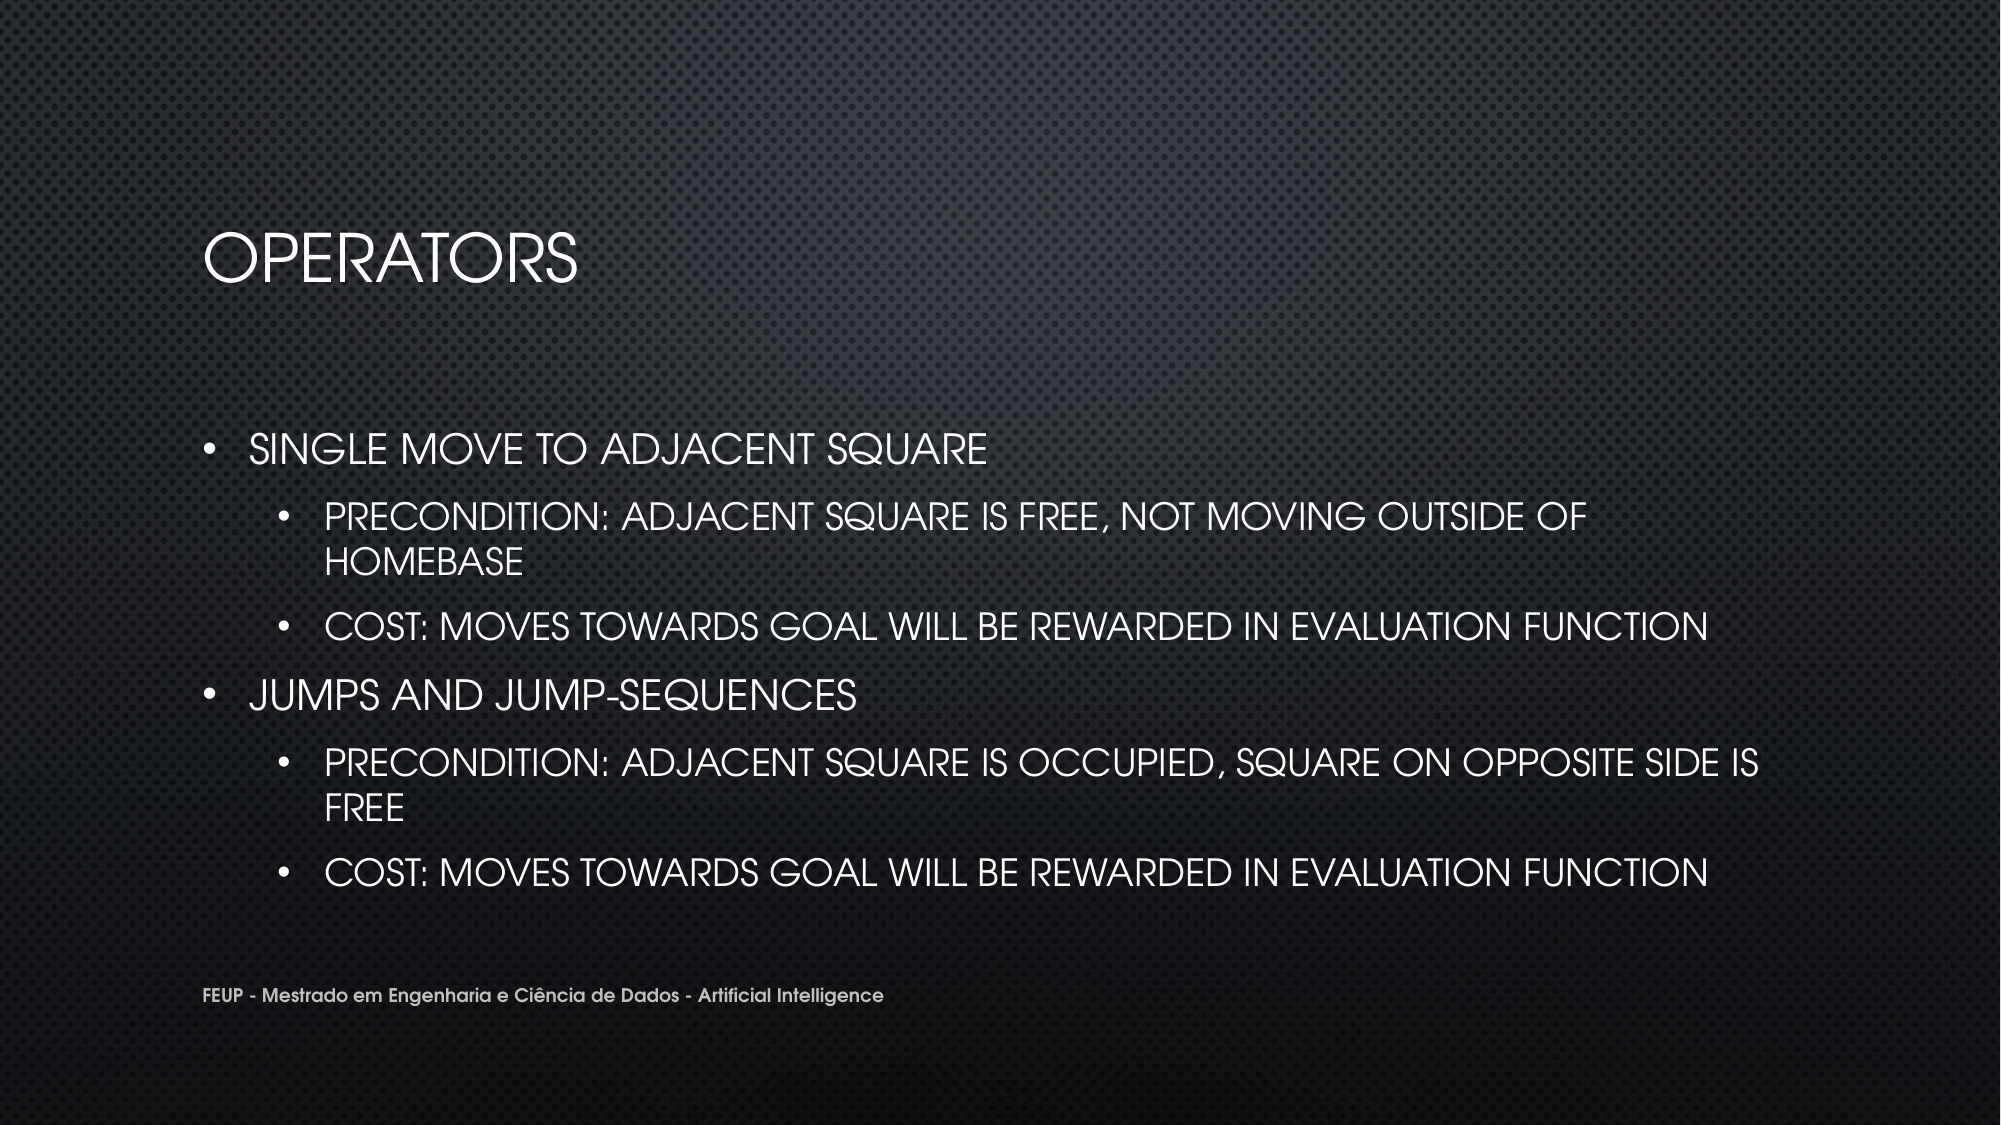

# Operators
Single Move to adjacent square
Precondition: adjacent square is free, Not moving outside of homebase
Cost: Moves towards goal will be rewarded in evaluation function
Jumps and jump-sequences
Precondition: adjacent square is occupied, square on opposite side is free
Cost: Moves towards goal will be rewarded in evaluation function

FEUP - Mestrado em Engenharia e Ciência de Dados - Artificial Intelligence